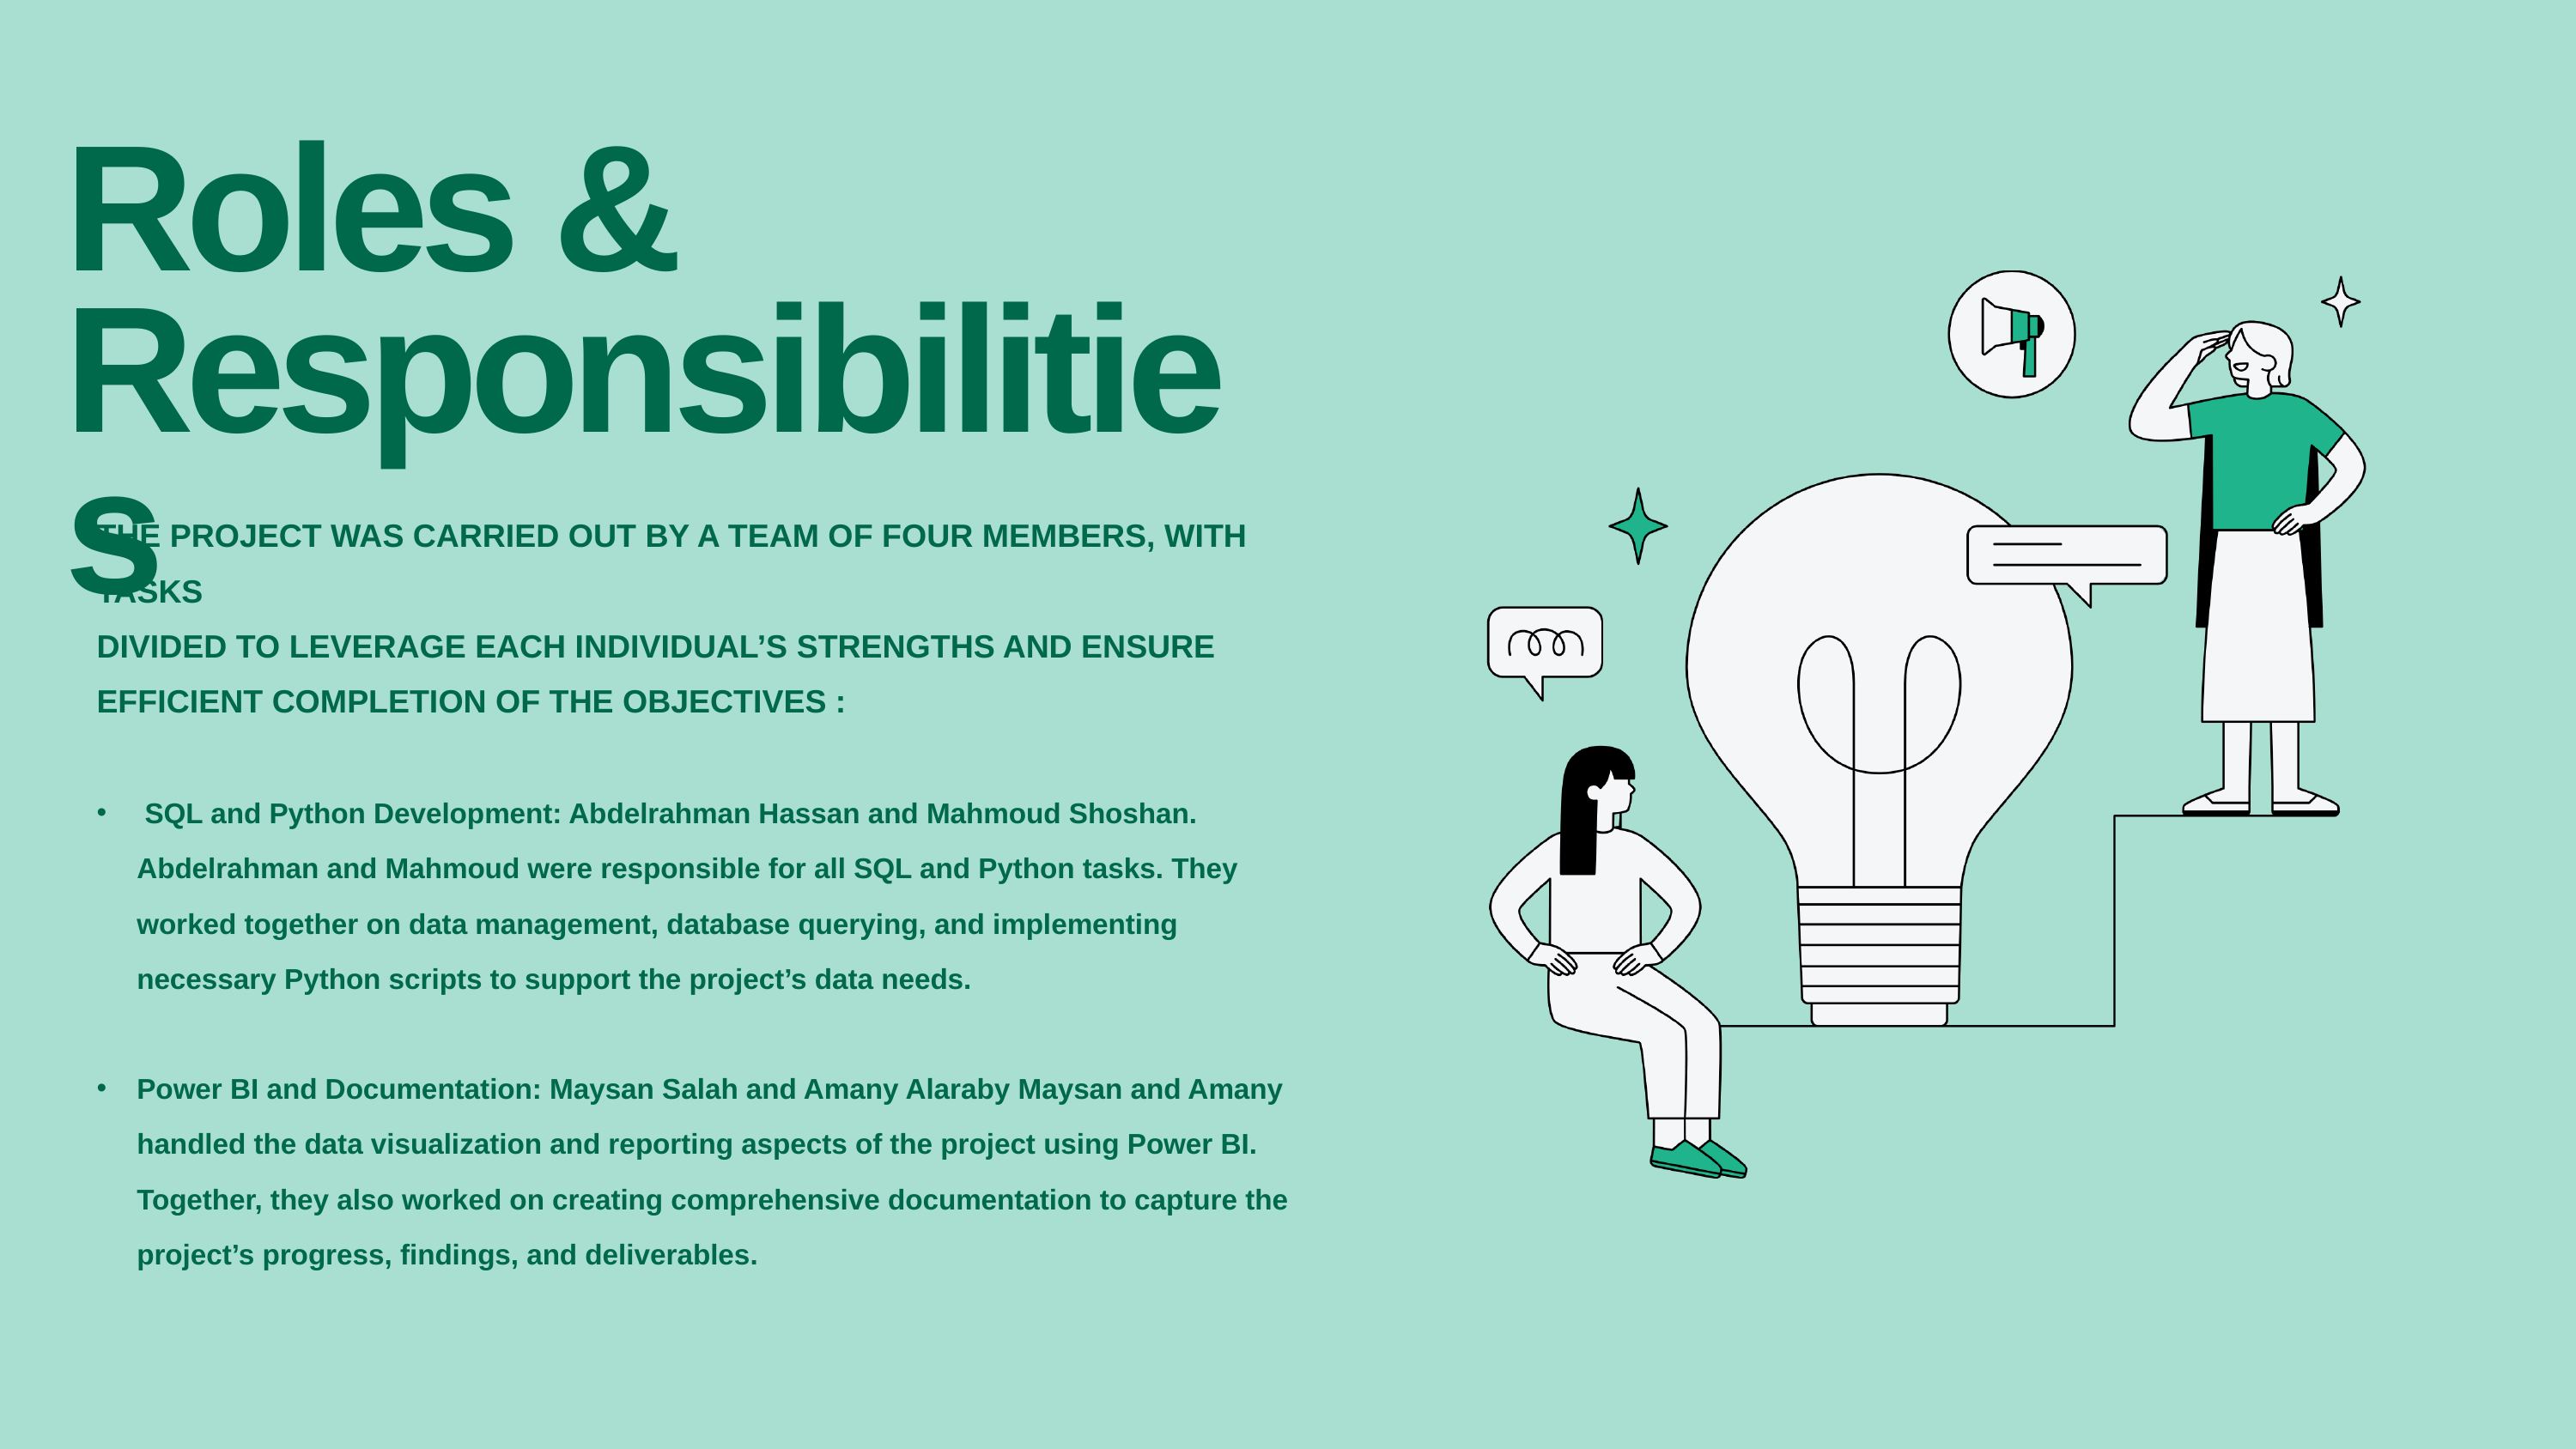

Roles & Responsibilities

THE PROJECT WAS CARRIED OUT BY A TEAM OF FOUR MEMBERS, WITH TASKS
DIVIDED TO LEVERAGE EACH INDIVIDUAL’S STRENGTHS AND ENSURE EFFICIENT COMPLETION OF THE OBJECTIVES :

 SQL and Python Development: Abdelrahman Hassan and Mahmoud Shoshan. Abdelrahman and Mahmoud were responsible for all SQL and Python tasks. They worked together on data management, database querying, and implementing necessary Python scripts to support the project’s data needs.

Power BI and Documentation: Maysan Salah and Amany Alaraby Maysan and Amany handled the data visualization and reporting aspects of the project using Power BI. Together, they also worked on creating comprehensive documentation to capture the project’s progress, findings, and deliverables.